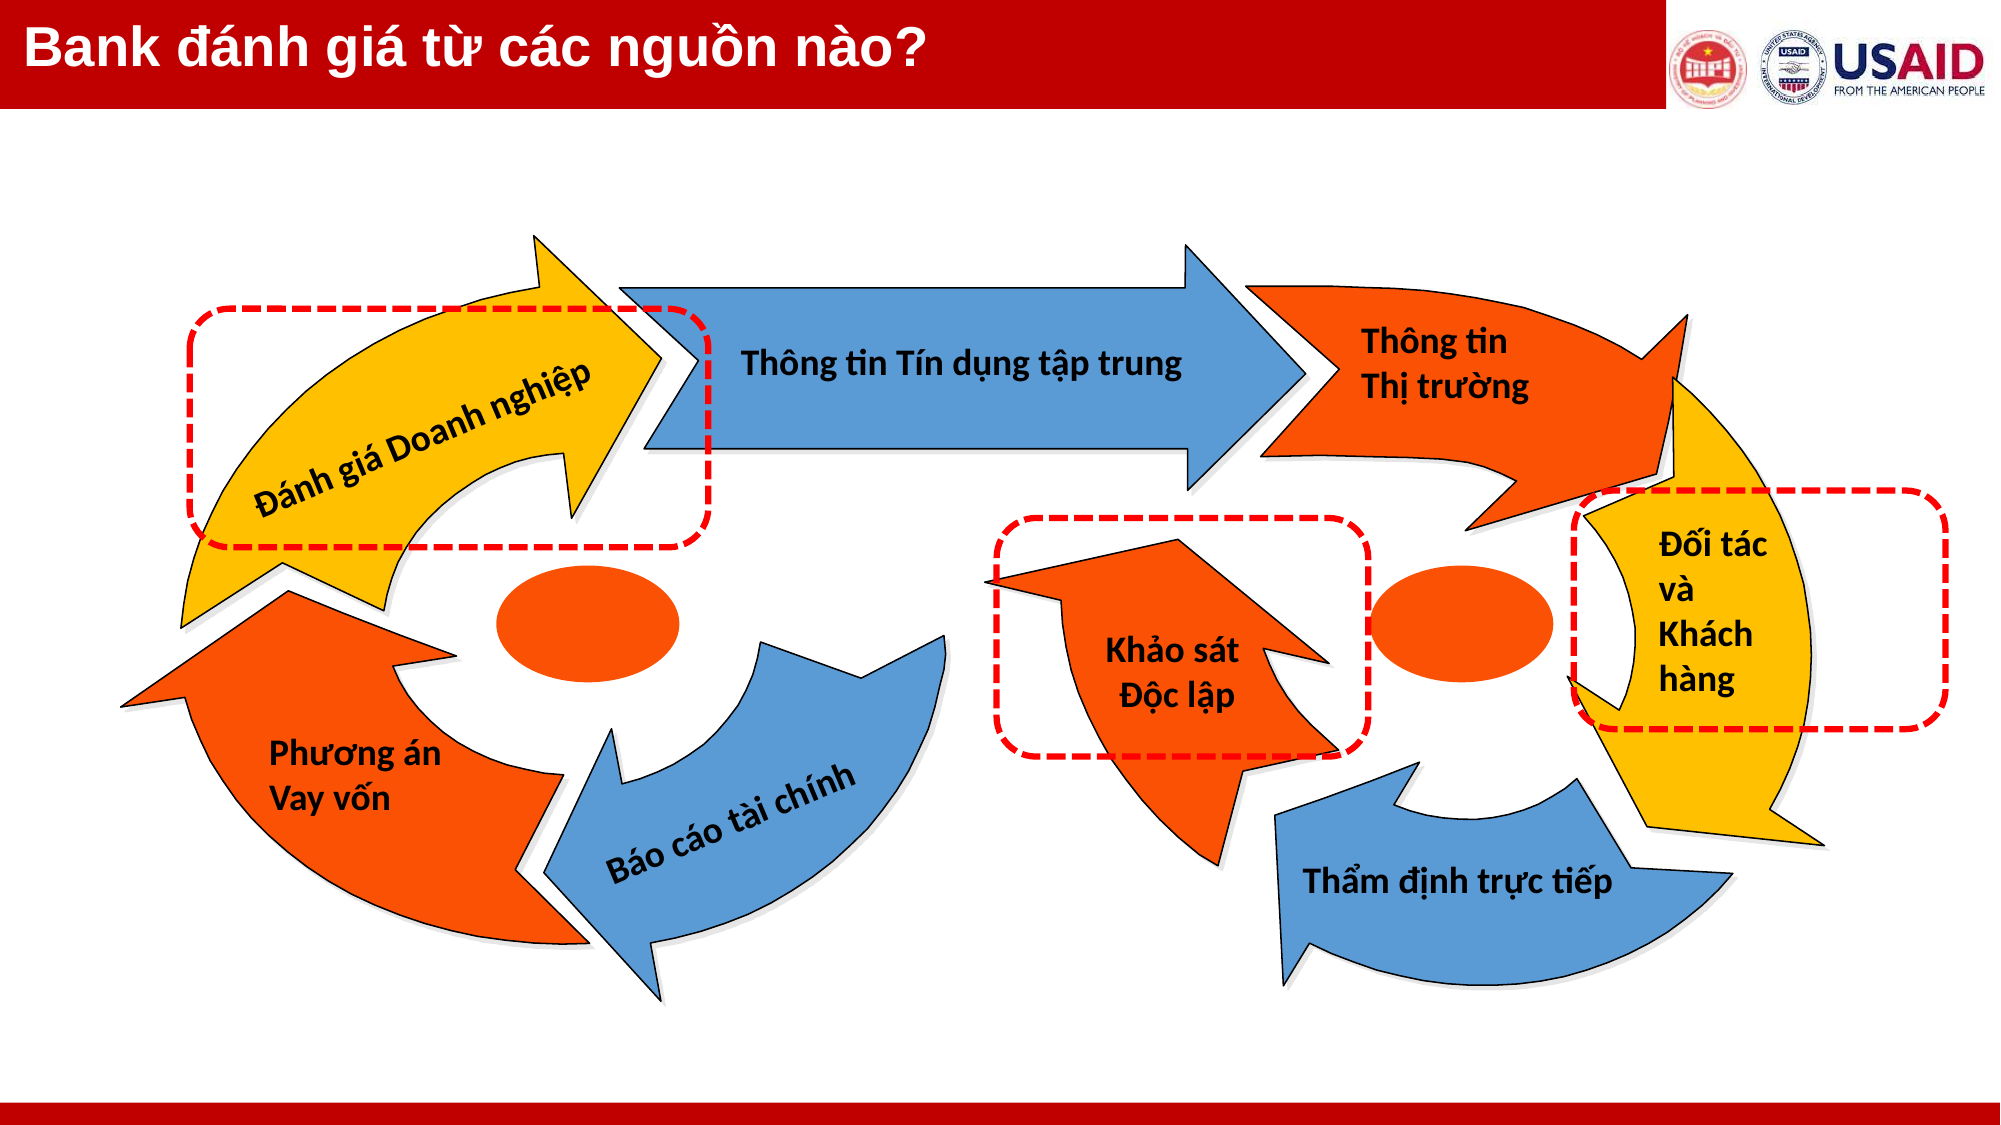

# Bank đánh giá từ các nguồn nào?

Thông tin
Thị trường
Thông tin Tín dụng tập trung
Đánh giá Doanh nghiệp
Đối tác và
Khách hàng
Khảo sát
Độc lập
Phương án
Vay vốn
Báo cáo tài chính
Thẩm định trực tiếp